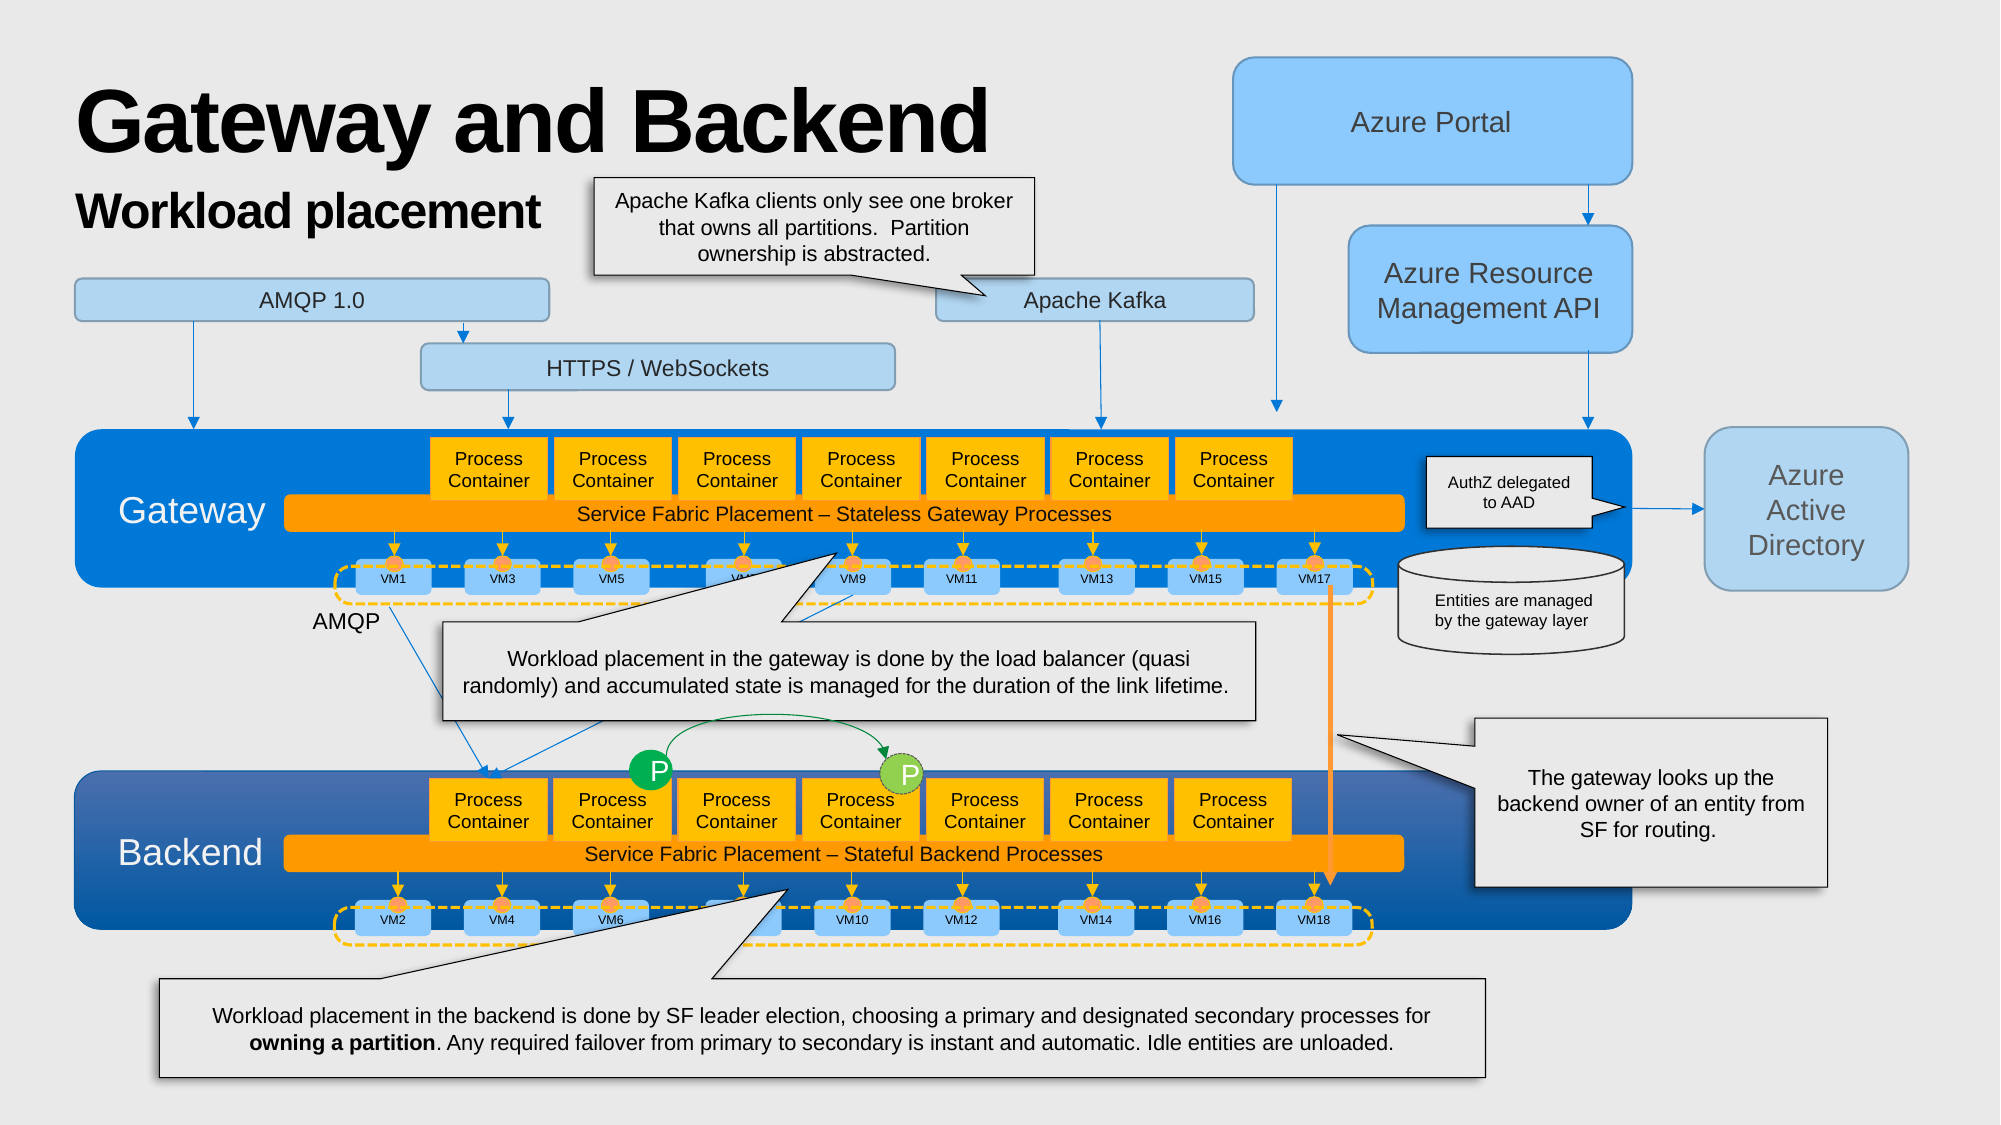

Azure Portal
# Gateway and Backend
Workload placement
Apache Kafka clients only see one broker that owns all partitions.  Partition ownership is abstracted.
Azure Resource Management API
AMQP 1.0
Apache Kafka
HTTPS / WebSockets
Azure Active Directory
Gateway
Process Container
Process Container
Process Container
Process Container
Process Container
Process Container
Process Container
AuthZ delegated to AAD
Service Fabric Placement – Stateless Gateway Processes

VM1
VM3
VM5
VM7
VM9
VM11
VM13
VM15
VM17

Entities are managed
by the gateway layer
AMQP
Workload placement in the gateway is done by the load balancer (quasi randomly) and accumulated state is managed for the duration of the link lifetime.
The gateway looks up the backend owner of an entity from SF for routing.
P
P
Backend
Process Container
Process Container
Process Container
Process Container
Process Container
Process Container
Process Container
Service Fabric Placement – Stateful Backend Processes

VM2
VM4
VM6
VM8
VM10
VM12
VM14
VM16
VM18

Workload placement in the backend is done by SF leader election, choosing a primary and designated secondary processes for owning a partition. Any required failover from primary to secondary is instant and automatic. Idle entities are unloaded.